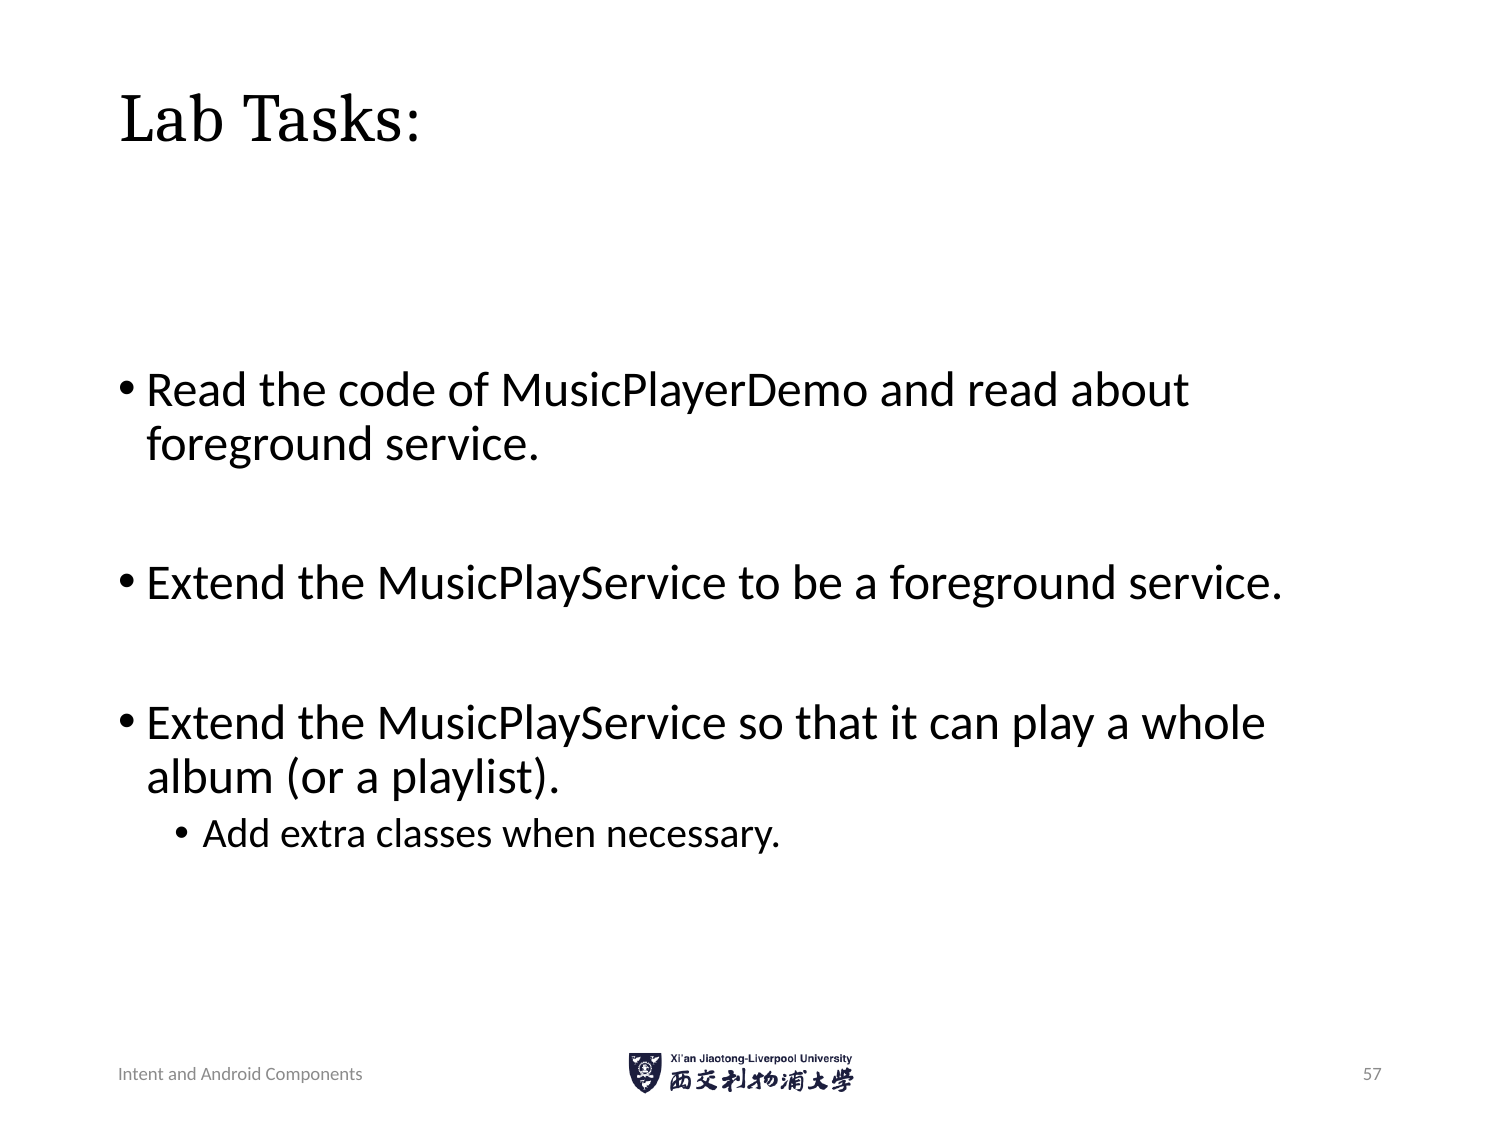

# Lab Tasks:
Read the code of MusicPlayerDemo and read about foreground service.

Extend the MusicPlayService to be a foreground service.

Extend the MusicPlayService so that it can play a whole album (or a playlist).
Add extra classes when necessary.
Intent and Android Components
57